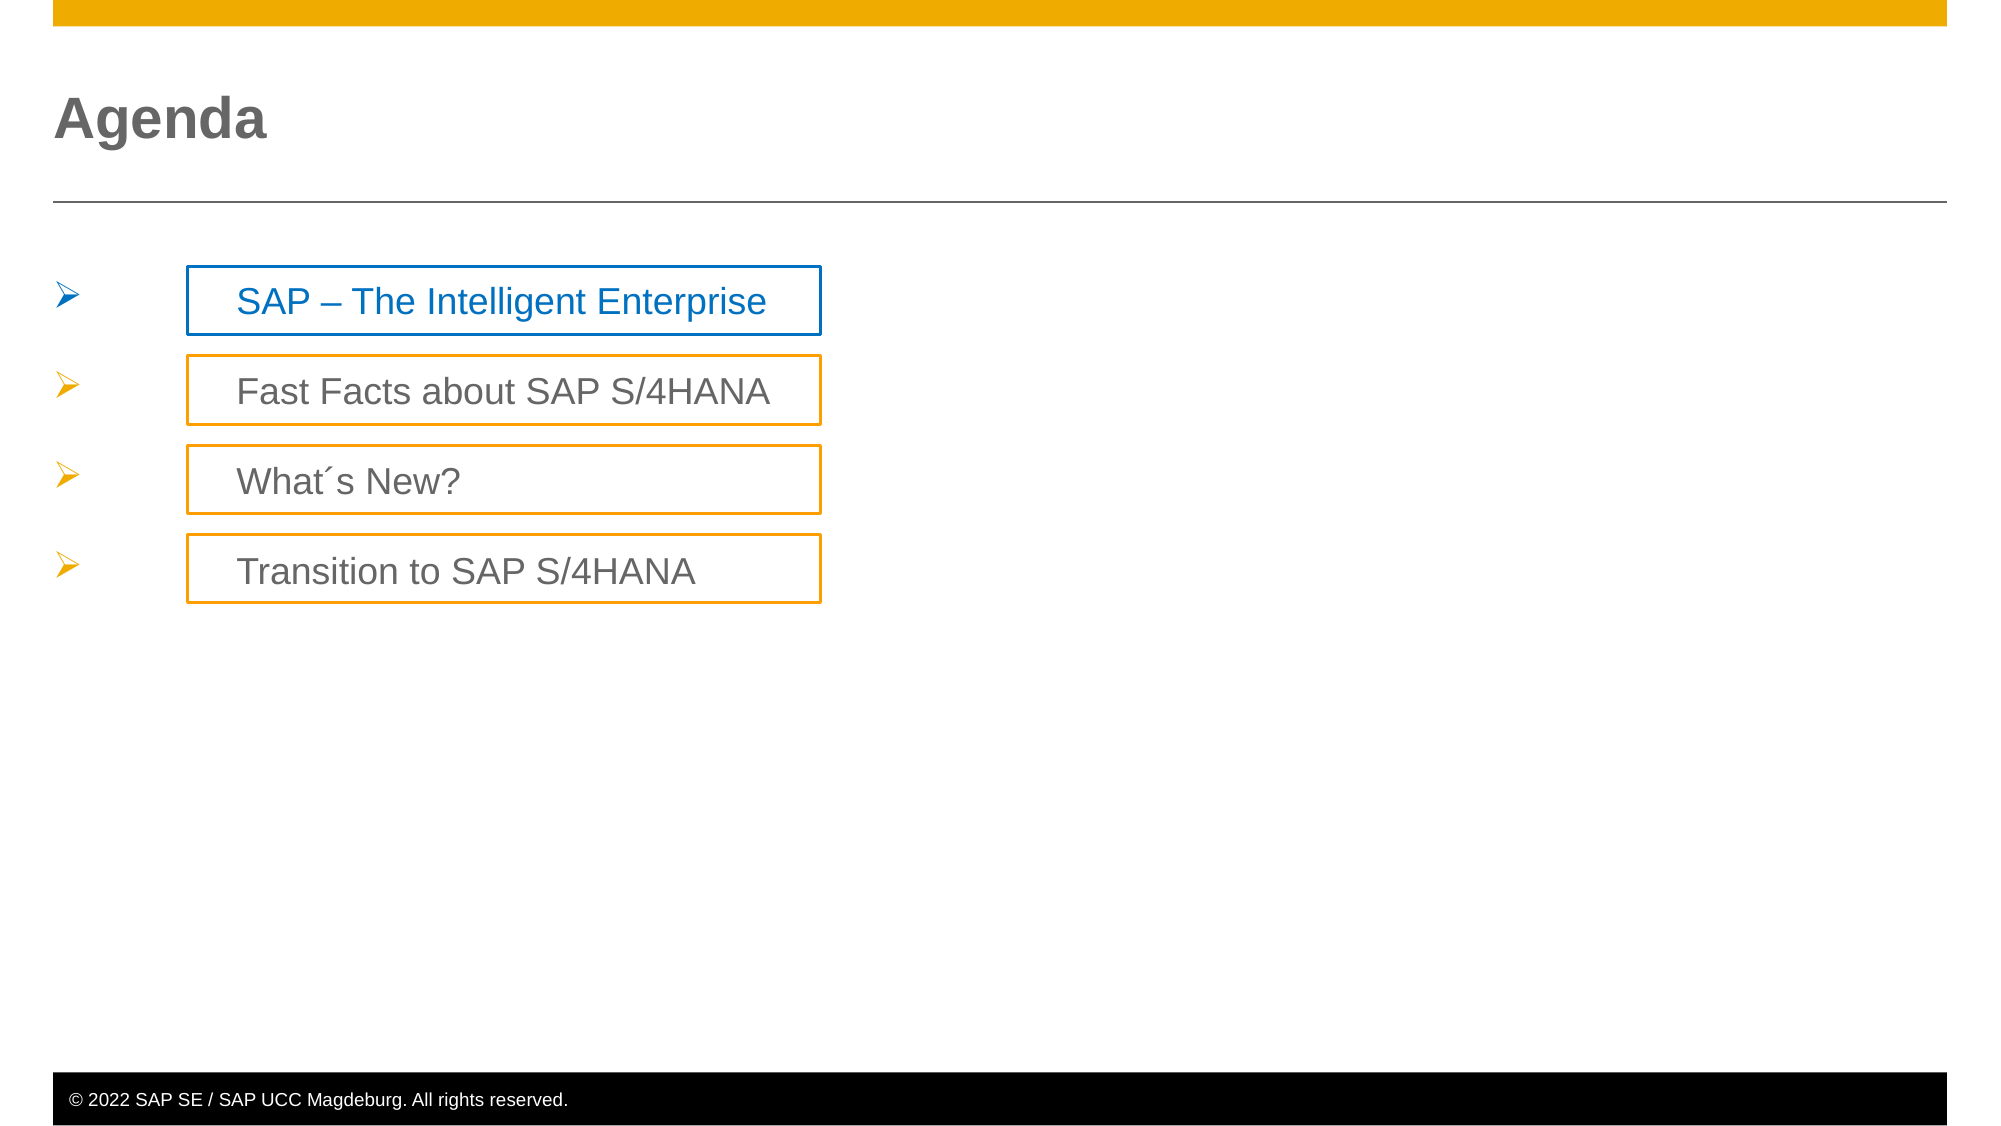

# Agenda

	SAP – The Intelligent Enterprise

	Fast Facts about SAP S/4HANA

	What´s New?

	Transition to SAP S/4HANA